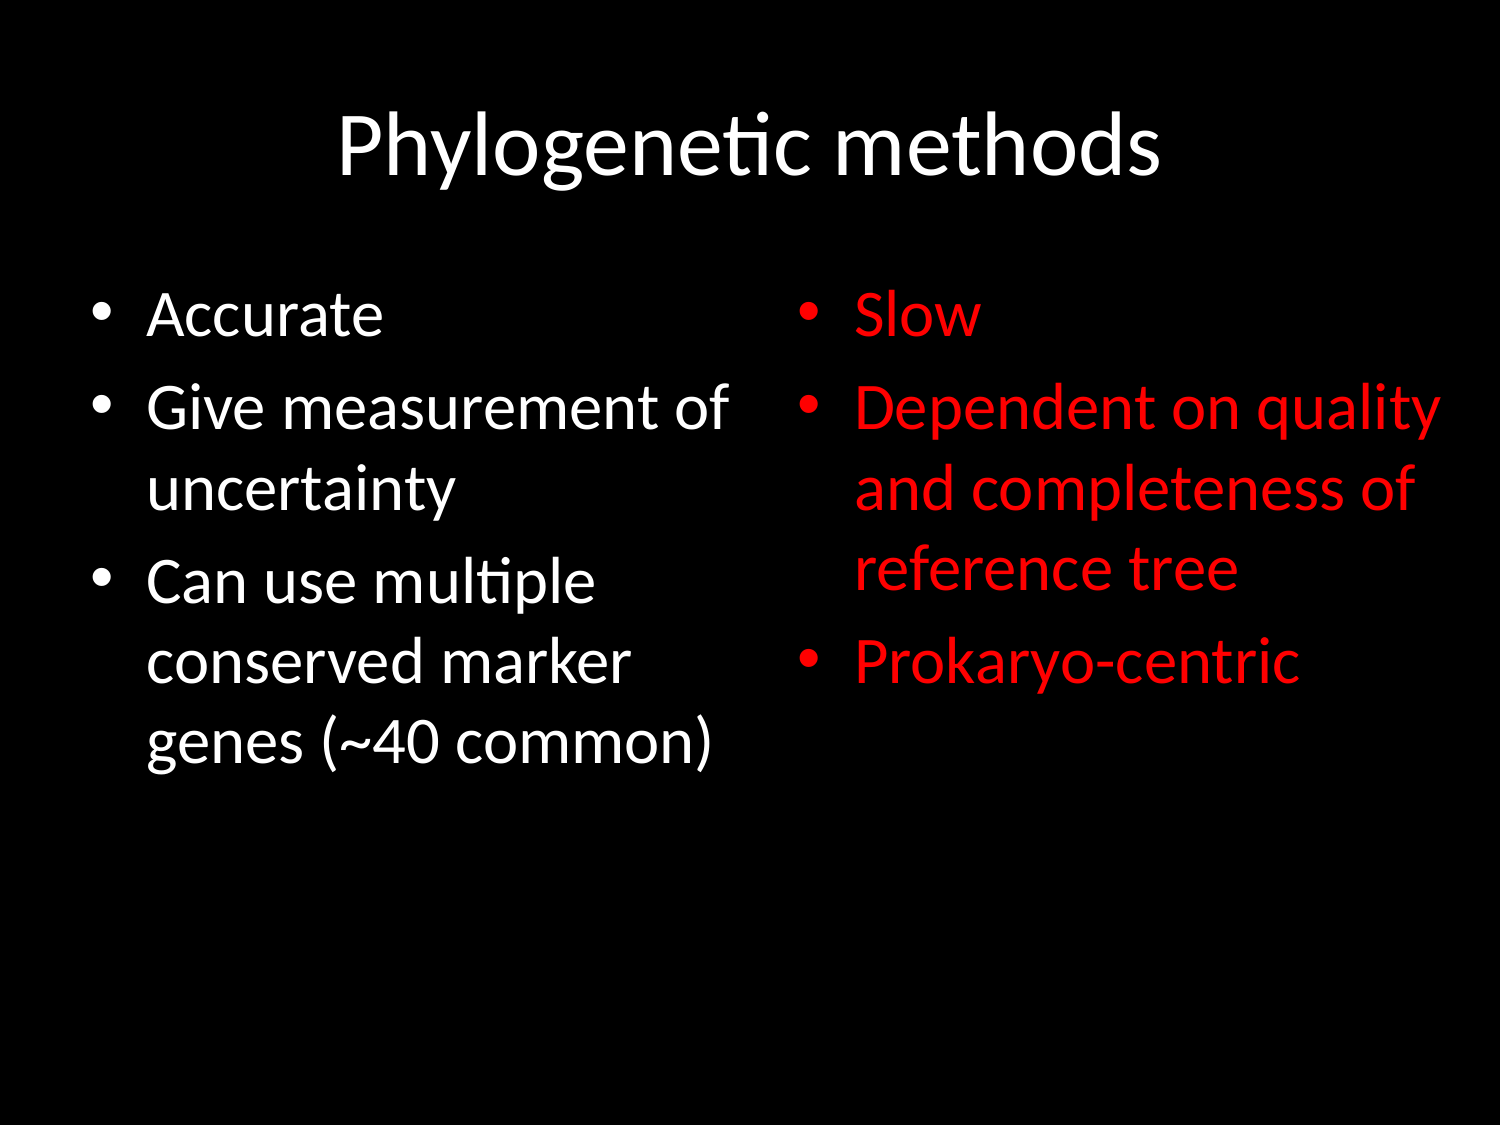

# Phylogenetic methods
Accurate
Give measurement of uncertainty
Can use multiple conserved marker genes (~40 common)

Slow
Dependent on quality and completeness of reference tree
Prokaryo-centric